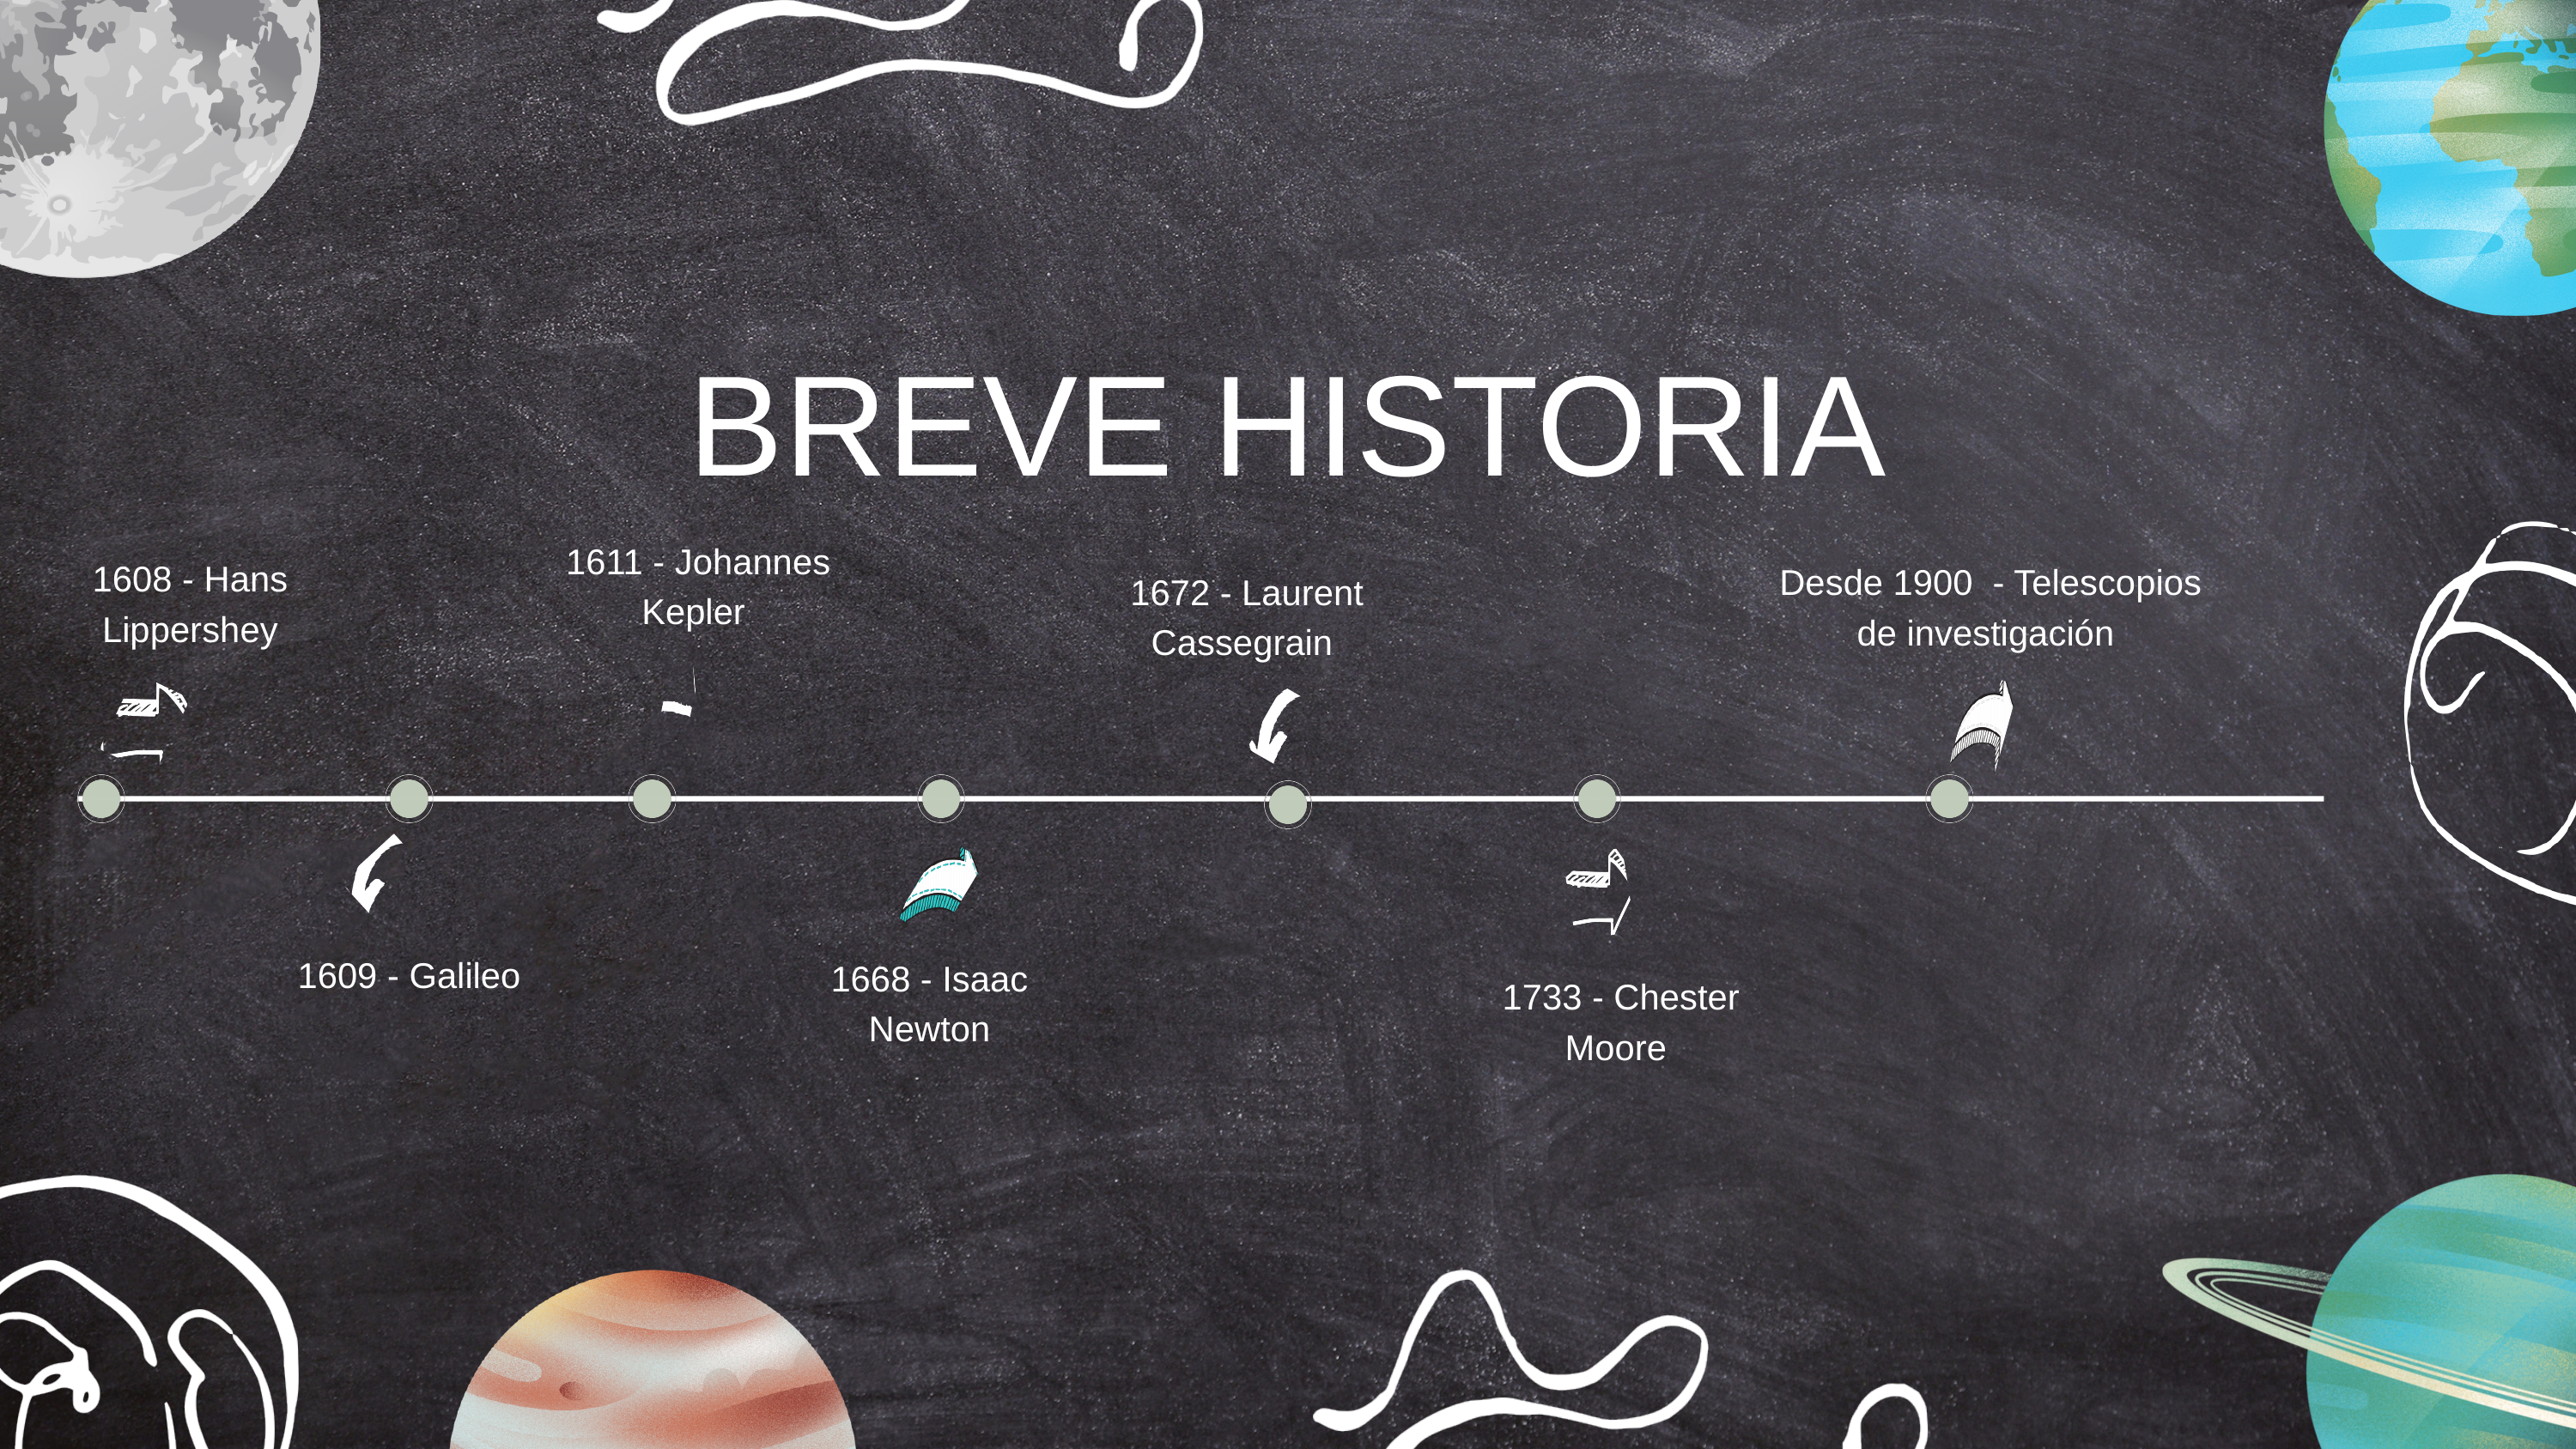

BREVE HISTORIA

1611 - Johannes Kepler
1608 - Hans Lippershey
Desde 1900  - Telescopios de investigación
1672 - Laurent Cassegrain

1609 - Galileo
1668 - Isaac Newton
1733 - Chester Moore